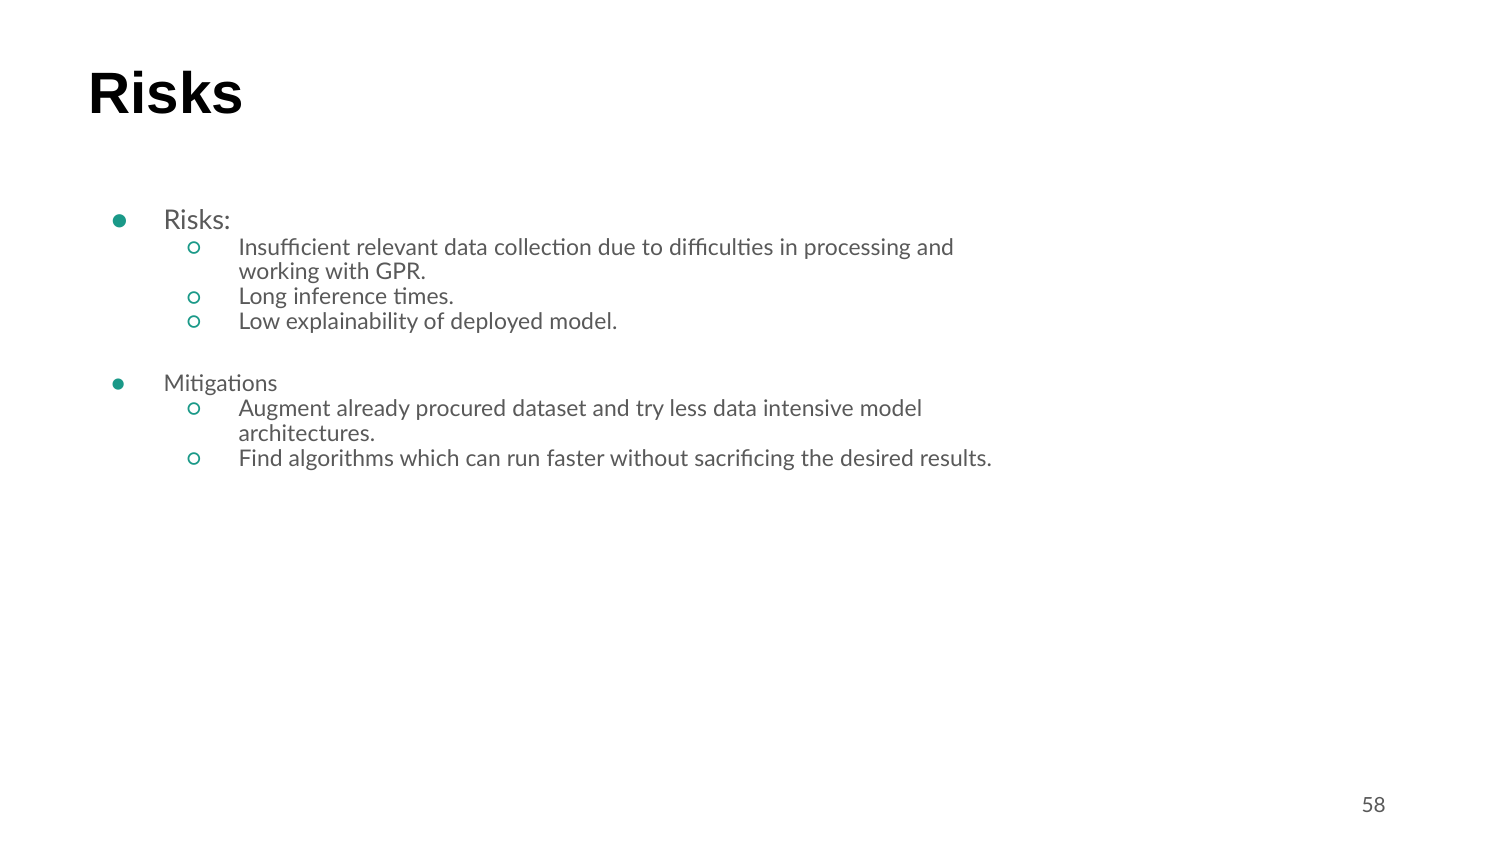

# Risks

Risks:
Insufficient relevant data collection due to difficulties in processing and working with GPR.
Long inference times.
Low explainability of deployed model.

Mitigations
Augment already procured dataset and try less data intensive model architectures.
Find algorithms which can run faster without sacrificing the desired results.
58